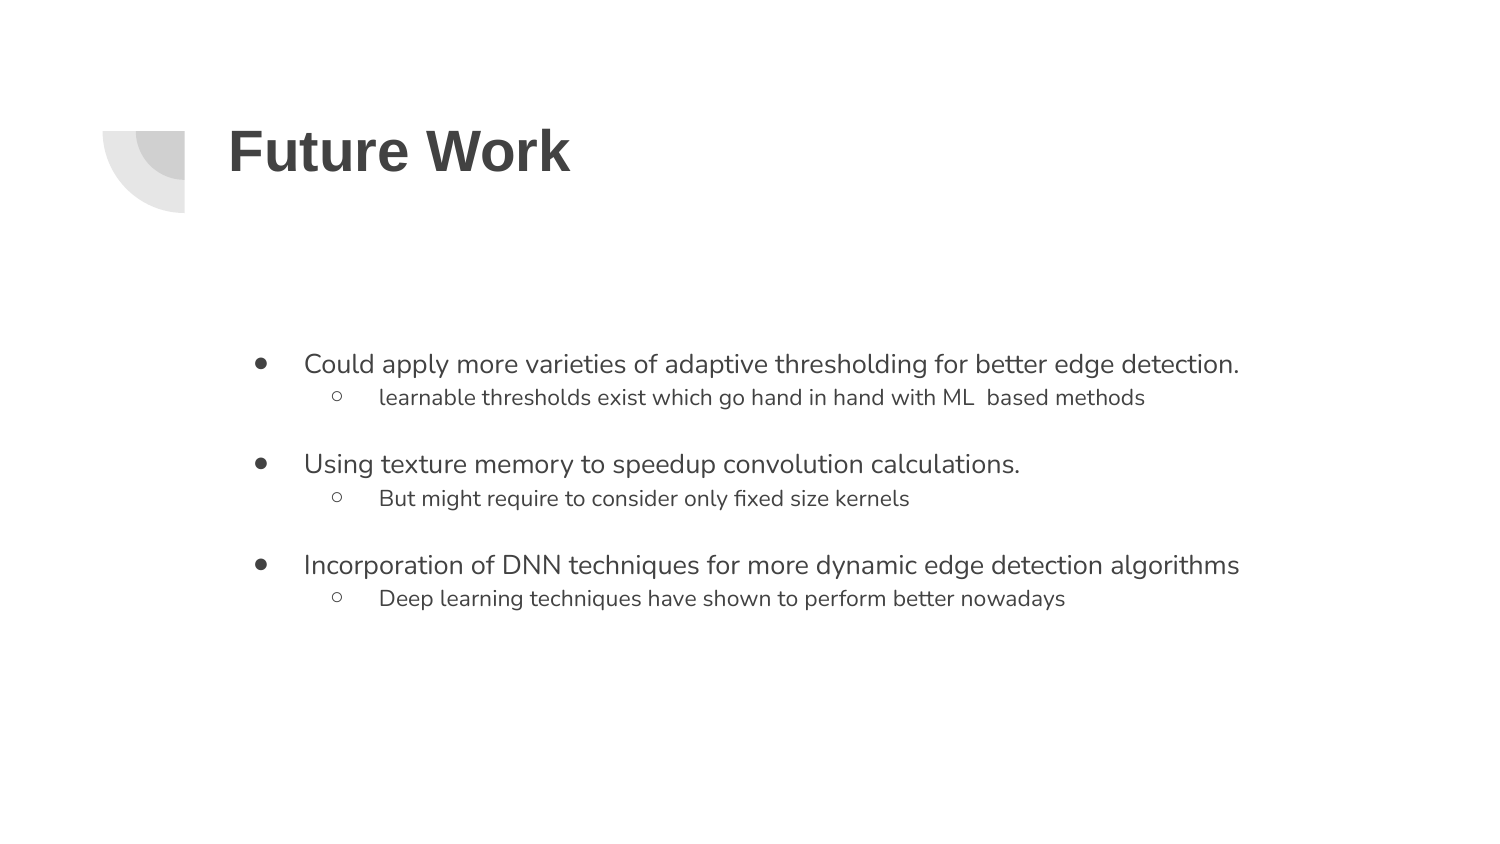

# Future Work
Could apply more varieties of adaptive thresholding for better edge detection.
learnable thresholds exist which go hand in hand with ML  based methods
Using texture memory to speedup convolution calculations.
But might require to consider only fixed size kernels
Incorporation of DNN techniques for more dynamic edge detection algorithms
Deep learning techniques have shown to perform better nowadays